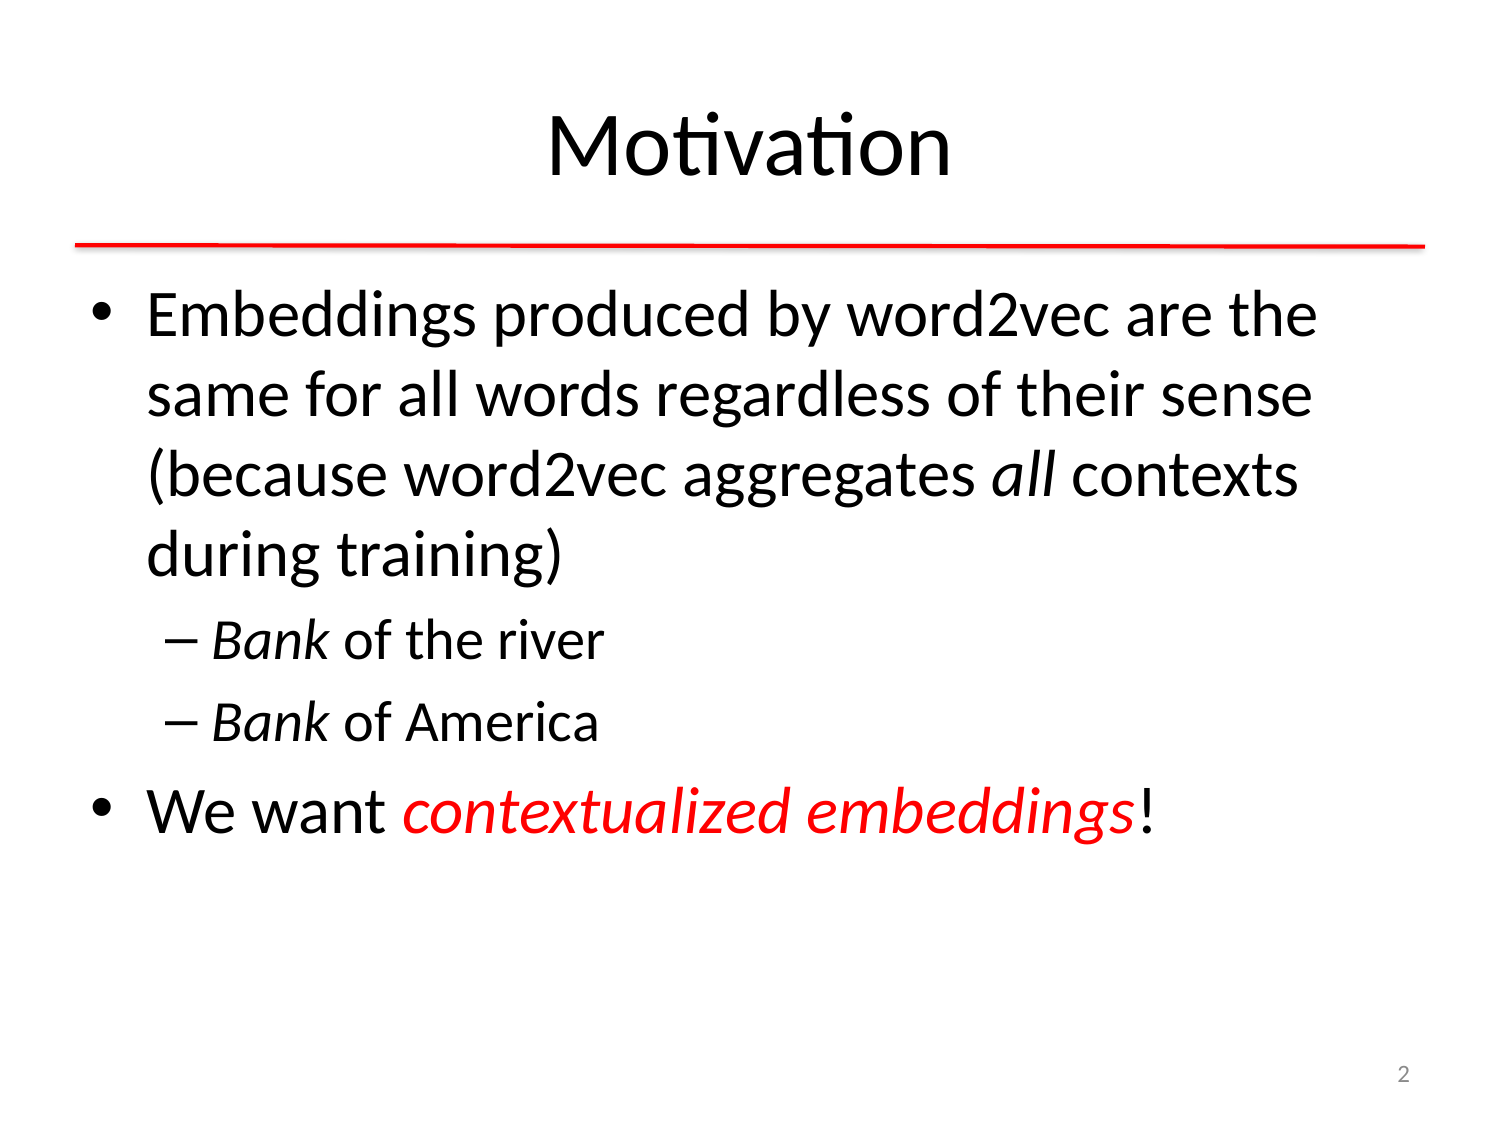

# Motivation
Embeddings produced by word2vec are the same for all words regardless of their sense (because word2vec aggregates all contexts during training)
Bank of the river
Bank of America
We want contextualized embeddings!
2